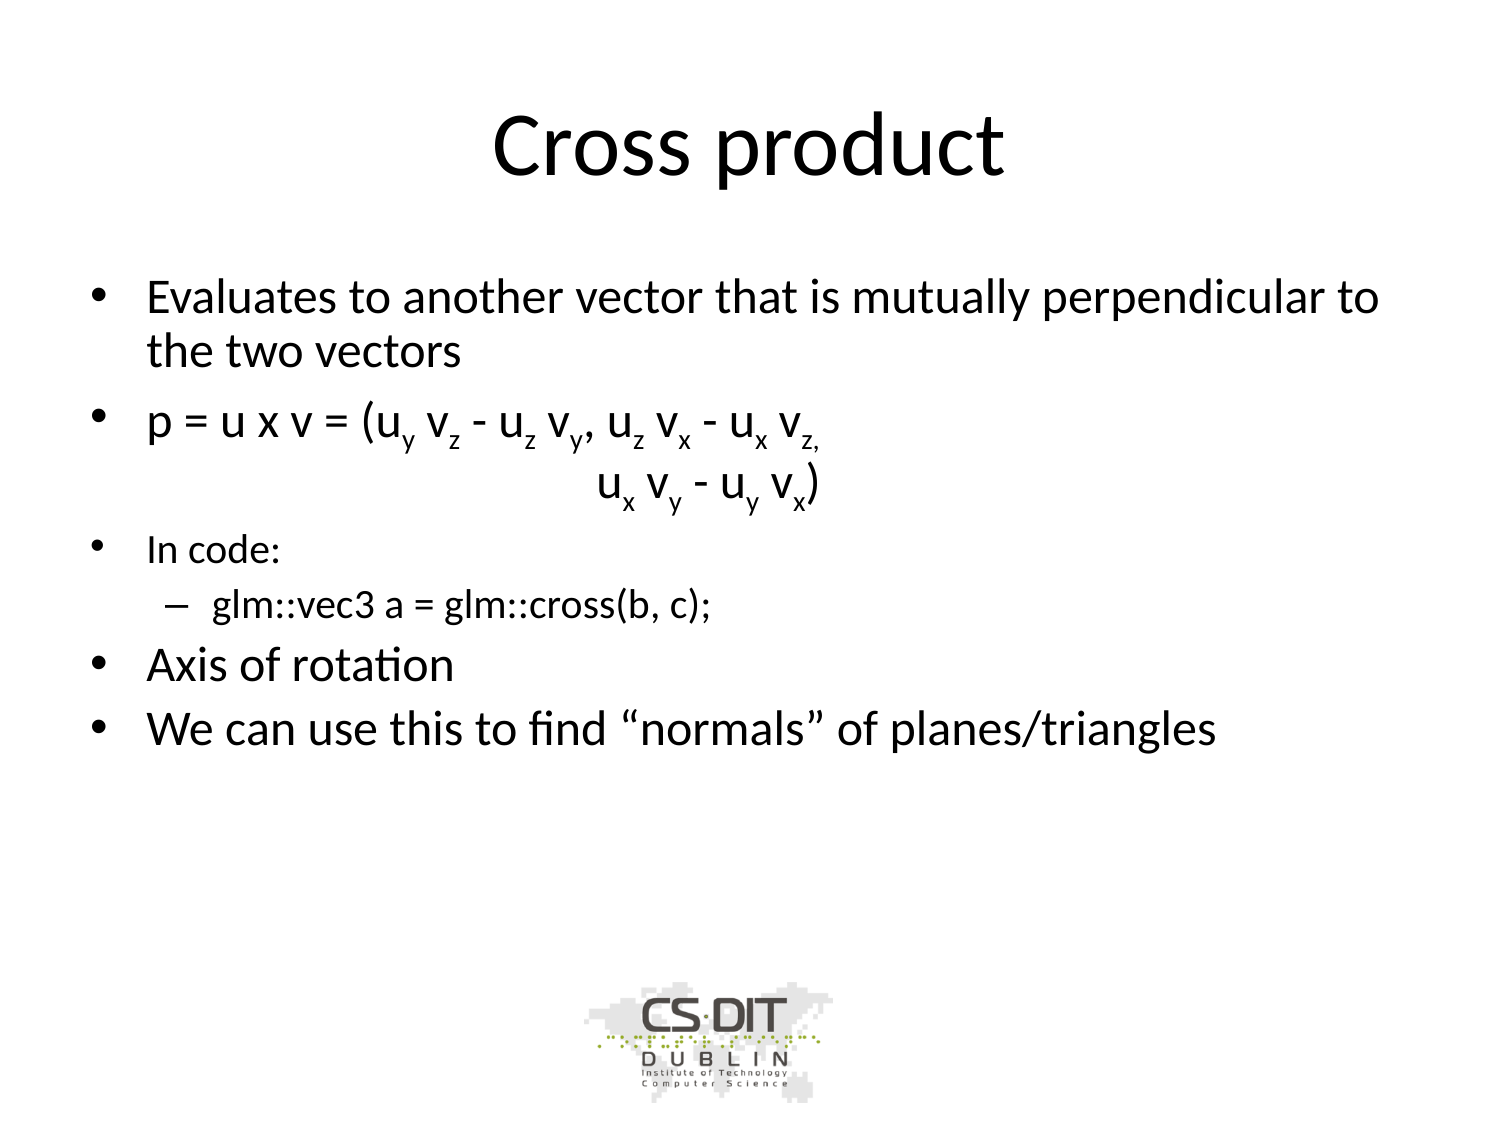

# Cross product
Evaluates to another vector that is mutually perpendicular to the two vectors
p = u x v = (uy vz - uz vy, uz vx - ux vz,
			ux vy - uy vx)
In code:
glm::vec3 a = glm::cross(b, c);
Axis of rotation
We can use this to find “normals” of planes/triangles